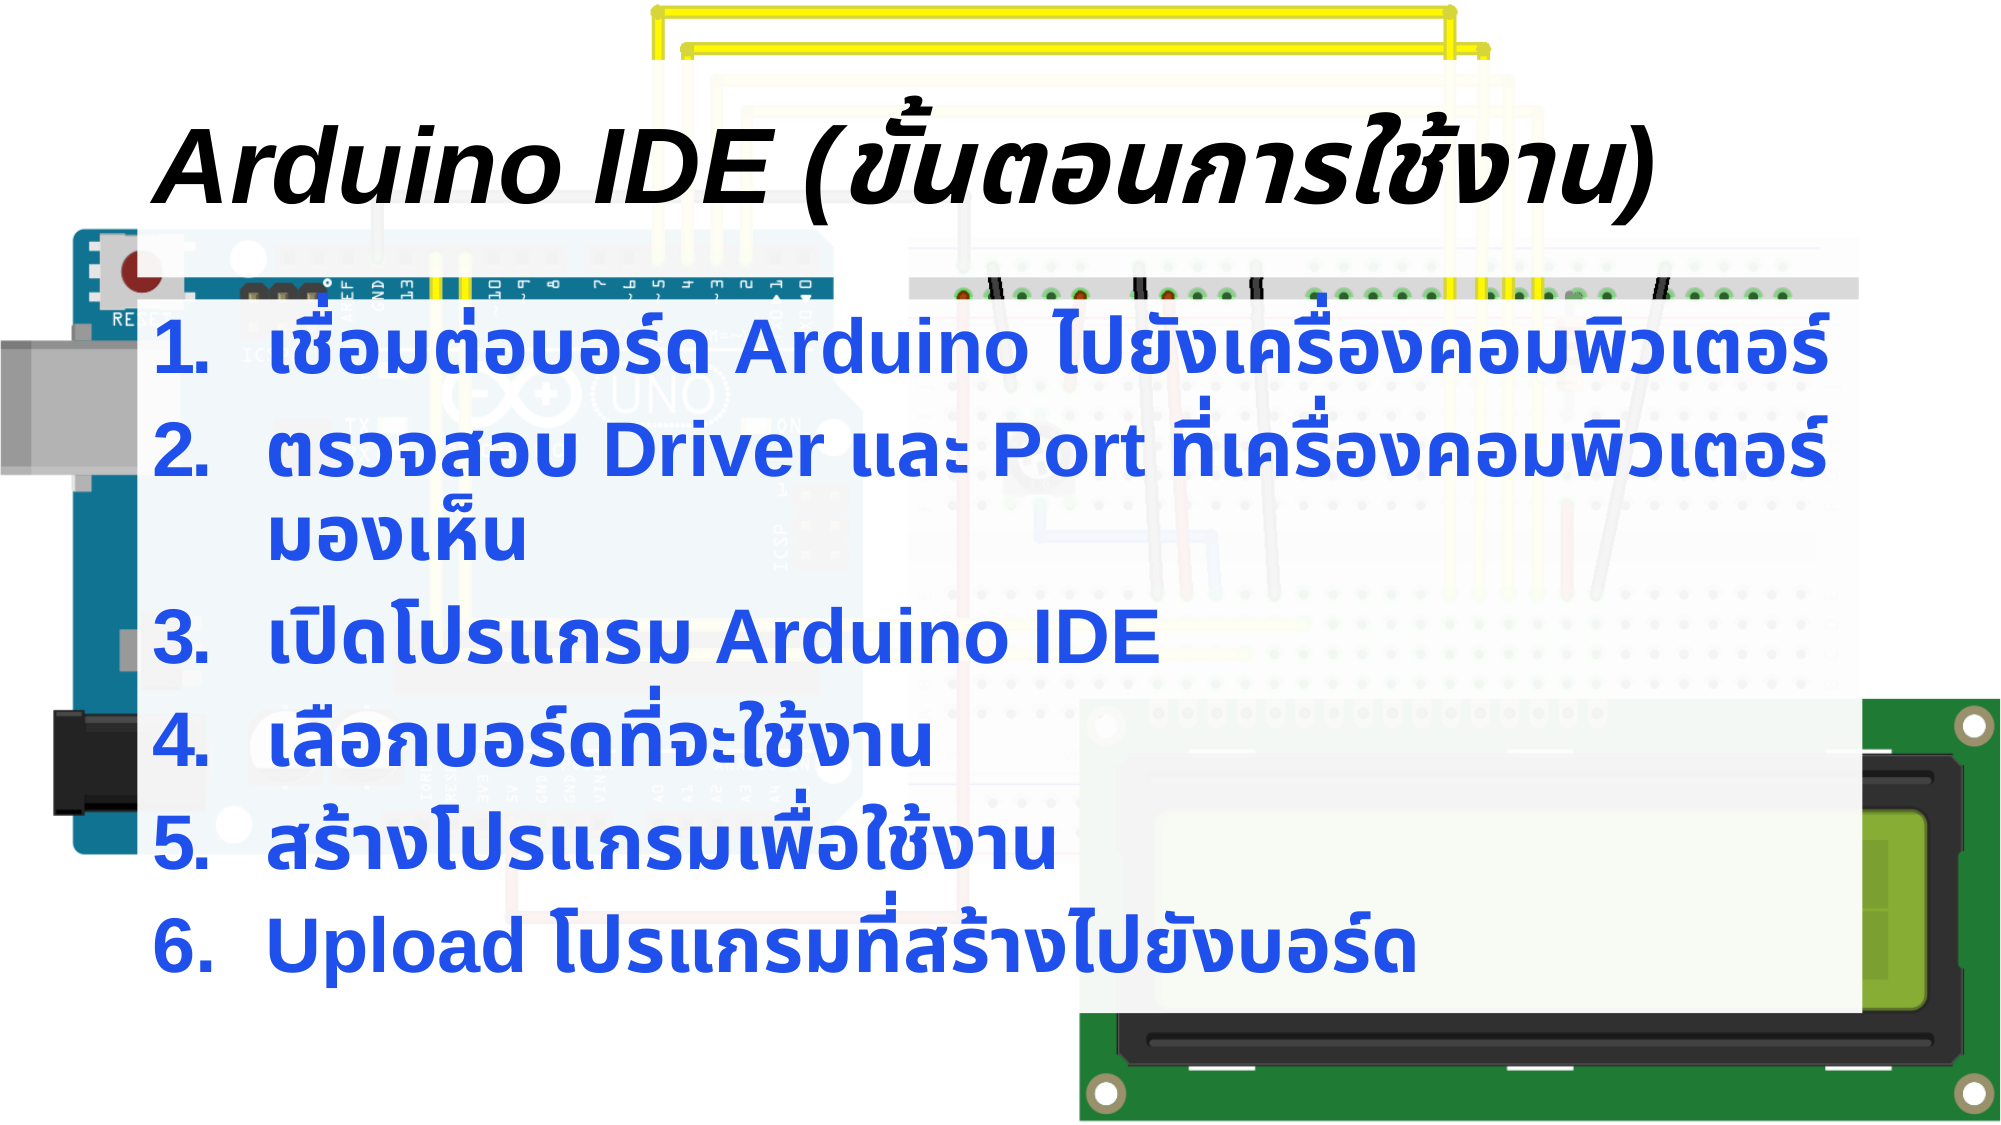

# Arduino IDE (ขั้นตอนการใช้งาน)
เชื่อมต่อบอร์ด Arduino ไปยังเครื่องคอมพิวเตอร์
ตรวจสอบ Driver และ Port ที่เครื่องคอมพิวเตอร์มองเห็น
เปิดโปรแกรม Arduino IDE
เลือกบอร์ดที่จะใช้งาน
สร้างโปรแกรมเพื่อใช้งาน
Upload โปรแกรมที่สร้างไปยังบอร์ด